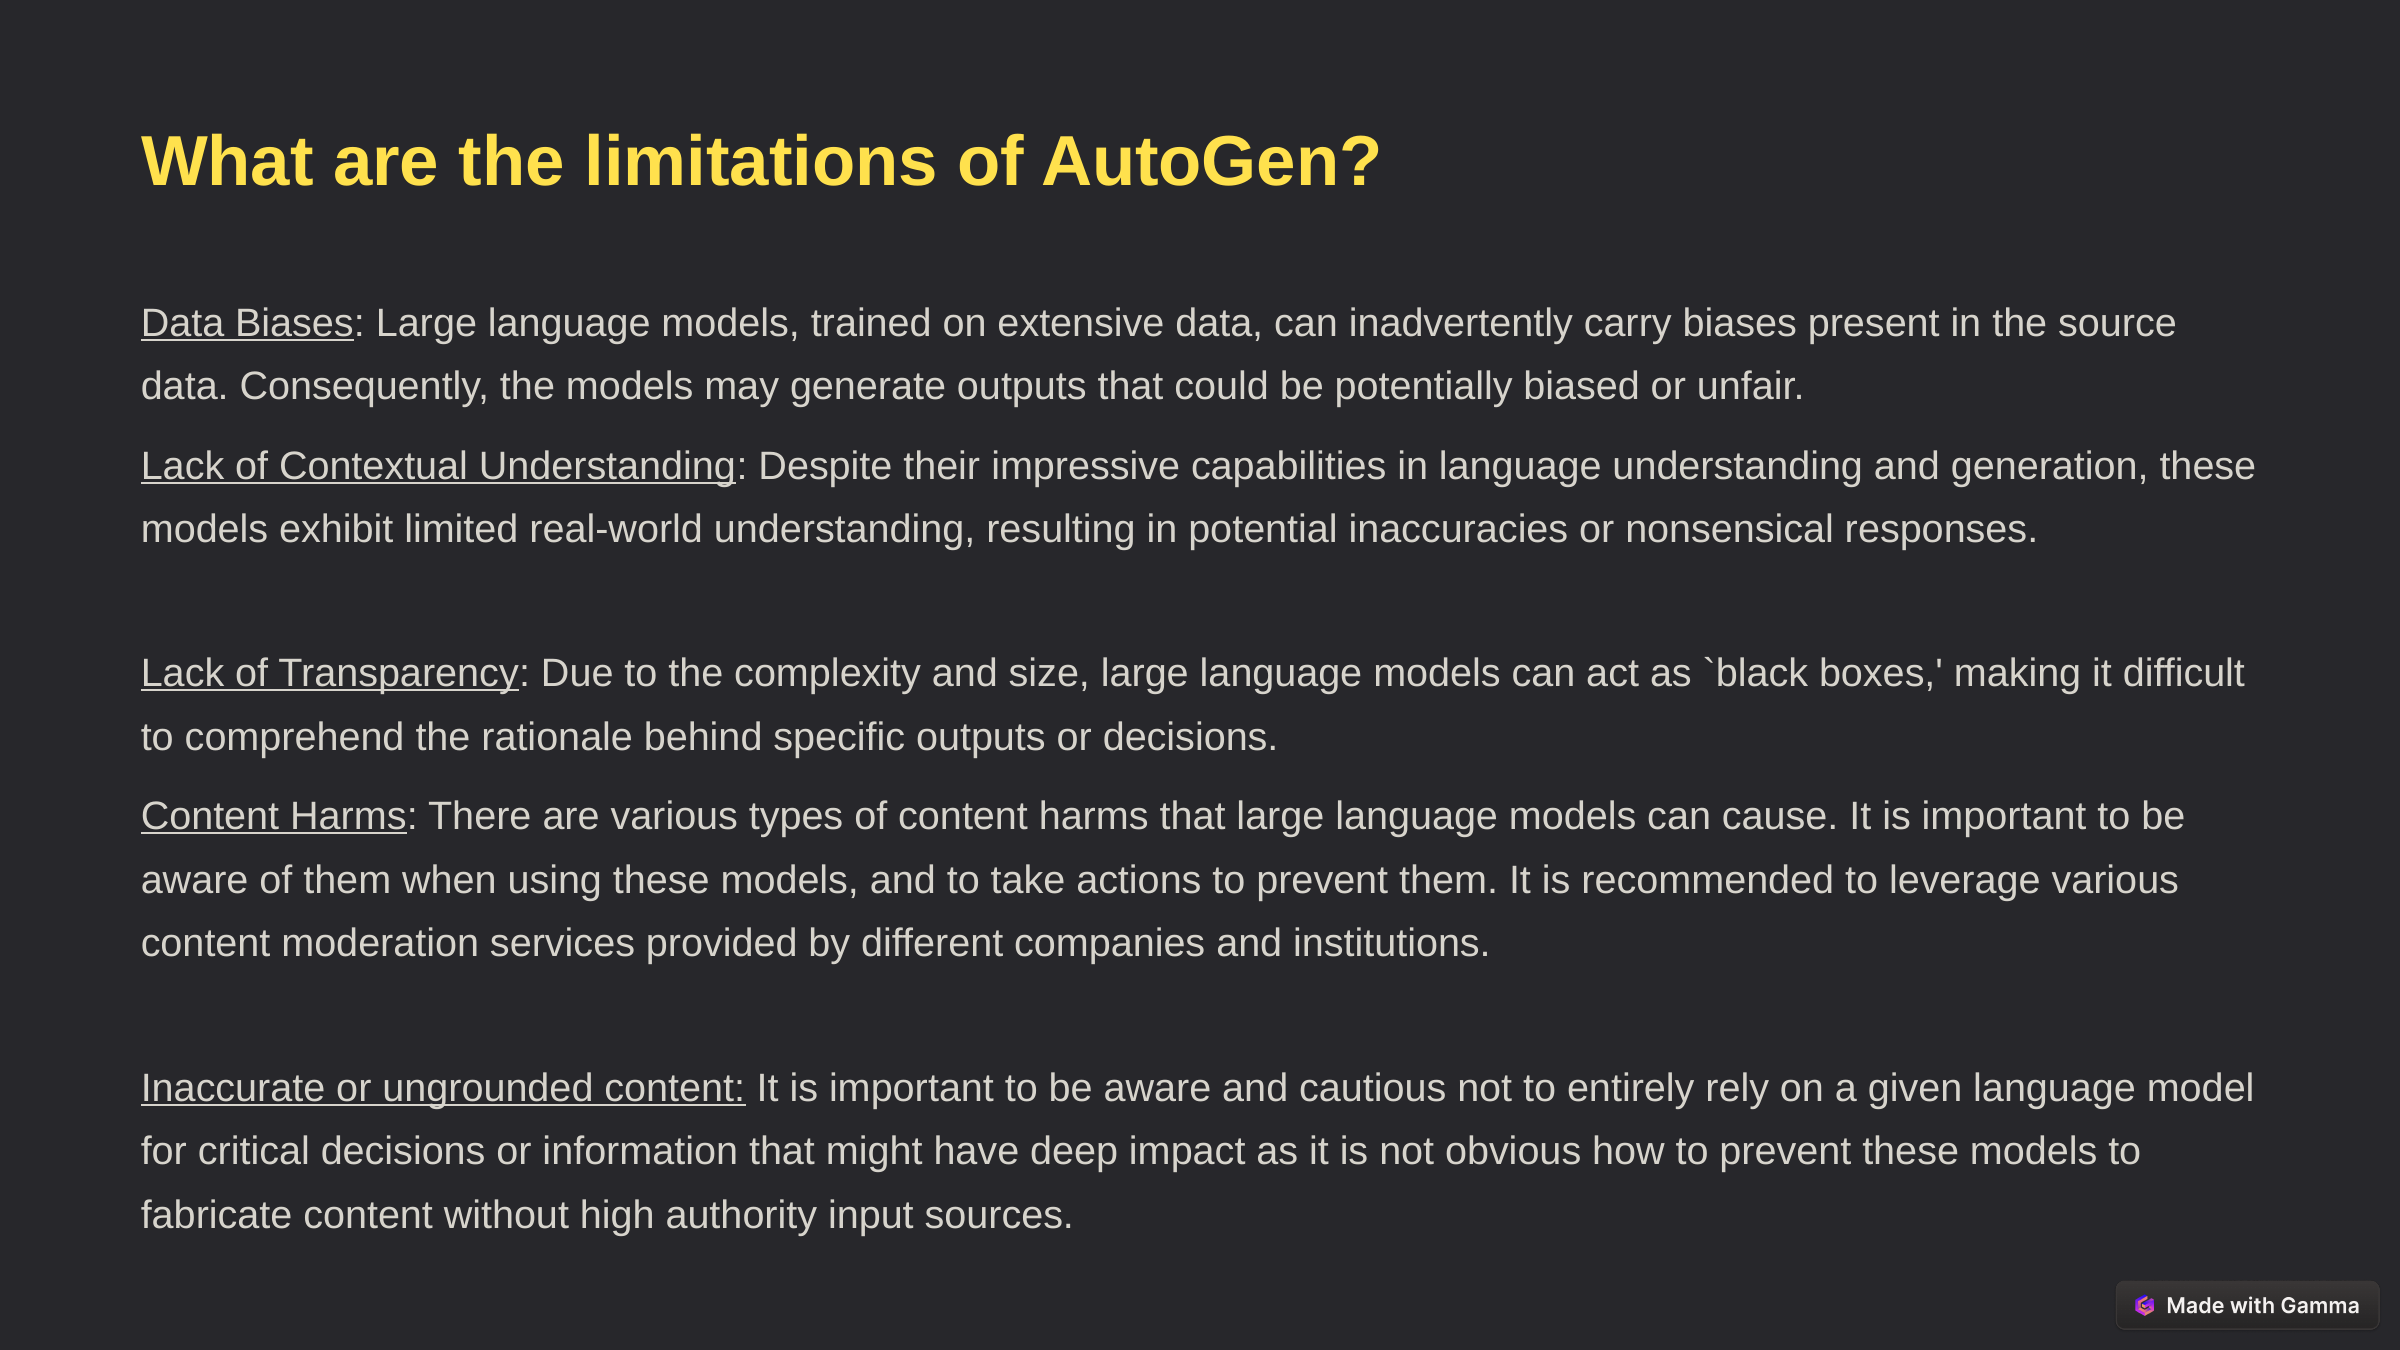

What are the limitations of AutoGen?
Data Biases: Large language models, trained on extensive data, can inadvertently carry biases present in the source data. Consequently, the models may generate outputs that could be potentially biased or unfair.
Lack of Contextual Understanding: Despite their impressive capabilities in language understanding and generation, these models exhibit limited real-world understanding, resulting in potential inaccuracies or nonsensical responses.
Lack of Transparency: Due to the complexity and size, large language models can act as `black boxes,' making it difficult to comprehend the rationale behind specific outputs or decisions.
Content Harms: There are various types of content harms that large language models can cause. It is important to be aware of them when using these models, and to take actions to prevent them. It is recommended to leverage various content moderation services provided by different companies and institutions.
Inaccurate or ungrounded content: It is important to be aware and cautious not to entirely rely on a given language model for critical decisions or information that might have deep impact as it is not obvious how to prevent these models to fabricate content without high authority input sources.